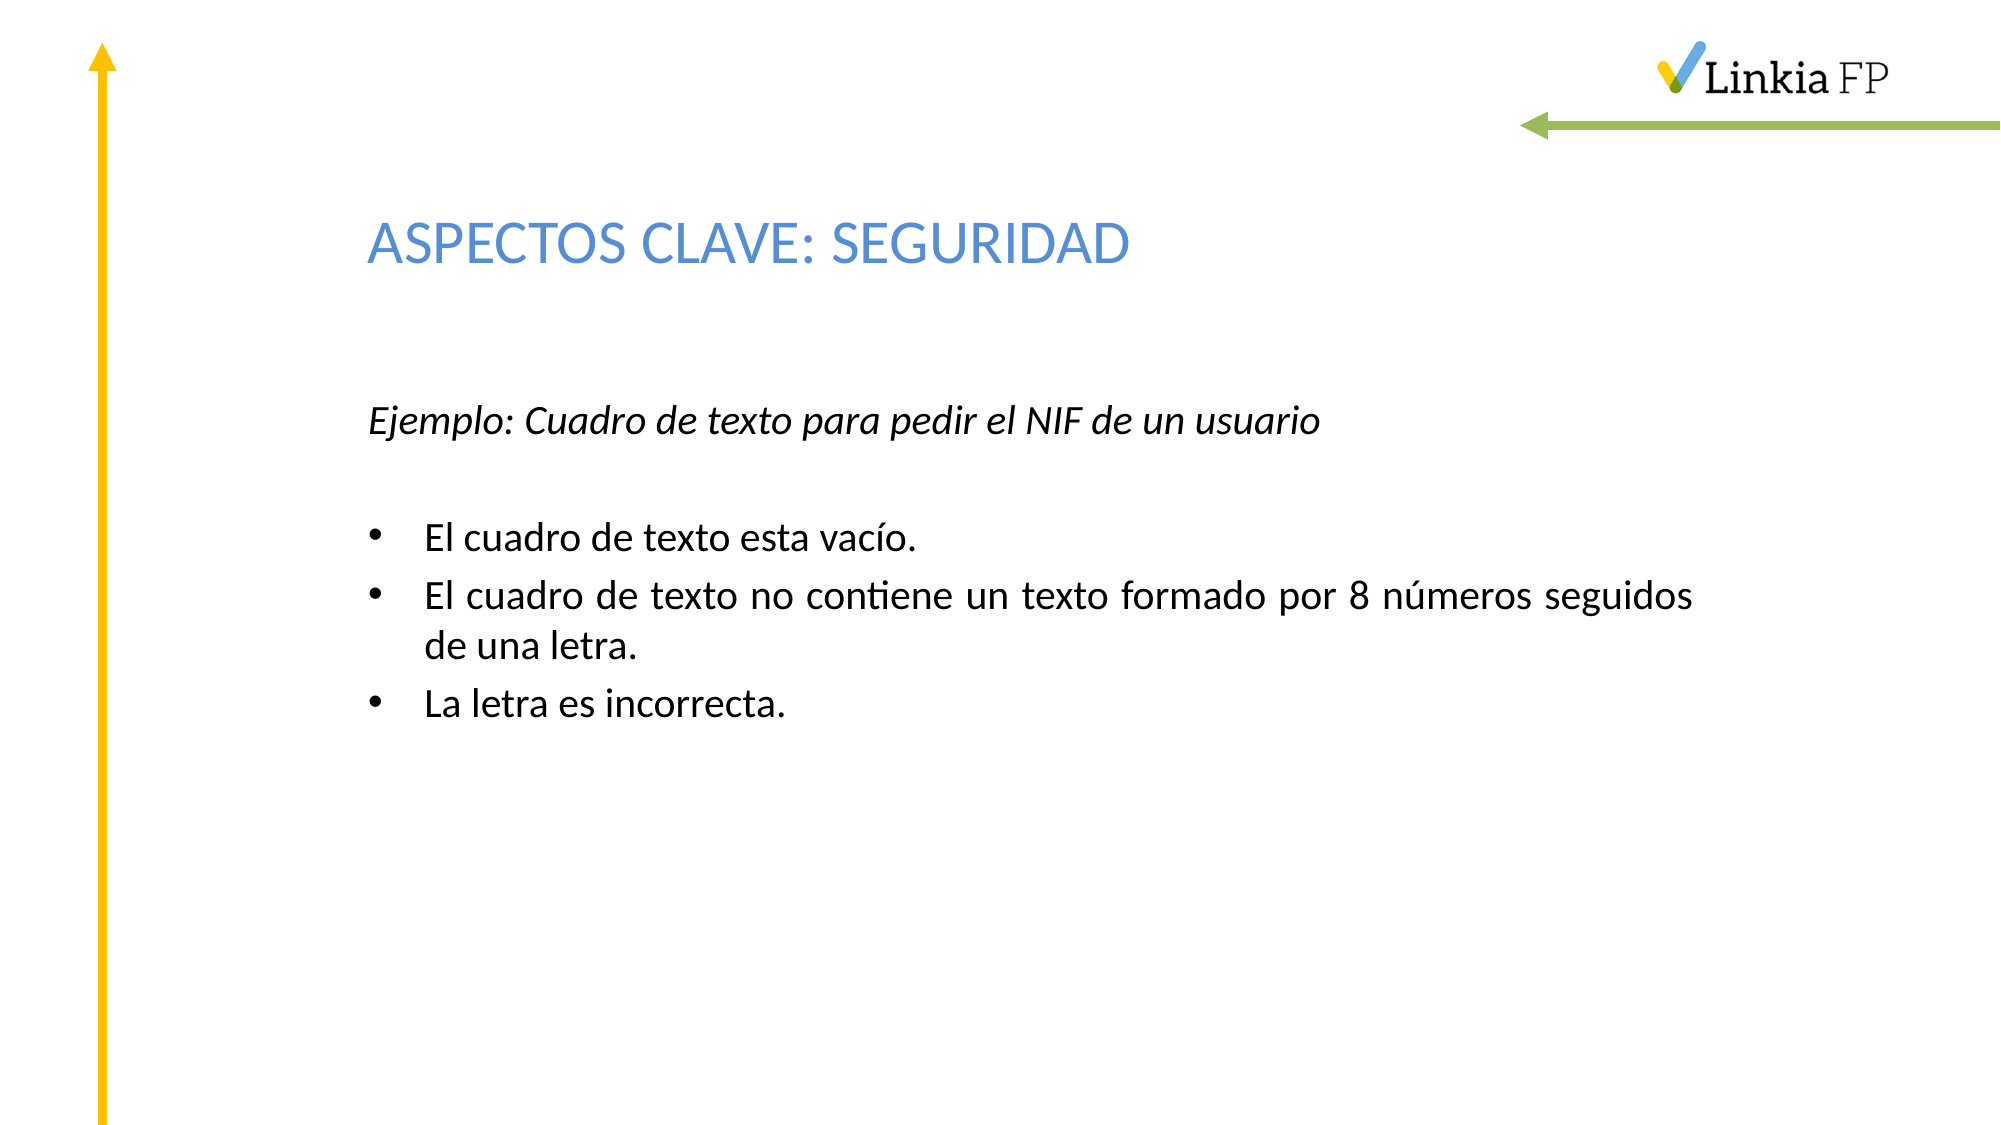

# ASPECTOS CLAVE: SEGURIDAD
Ejemplo: Cuadro de texto para pedir el NIF de un usuario

El cuadro de texto esta vacío.
El cuadro de texto no contiene un texto formado por 8 números seguidos de una letra.
La letra es incorrecta.